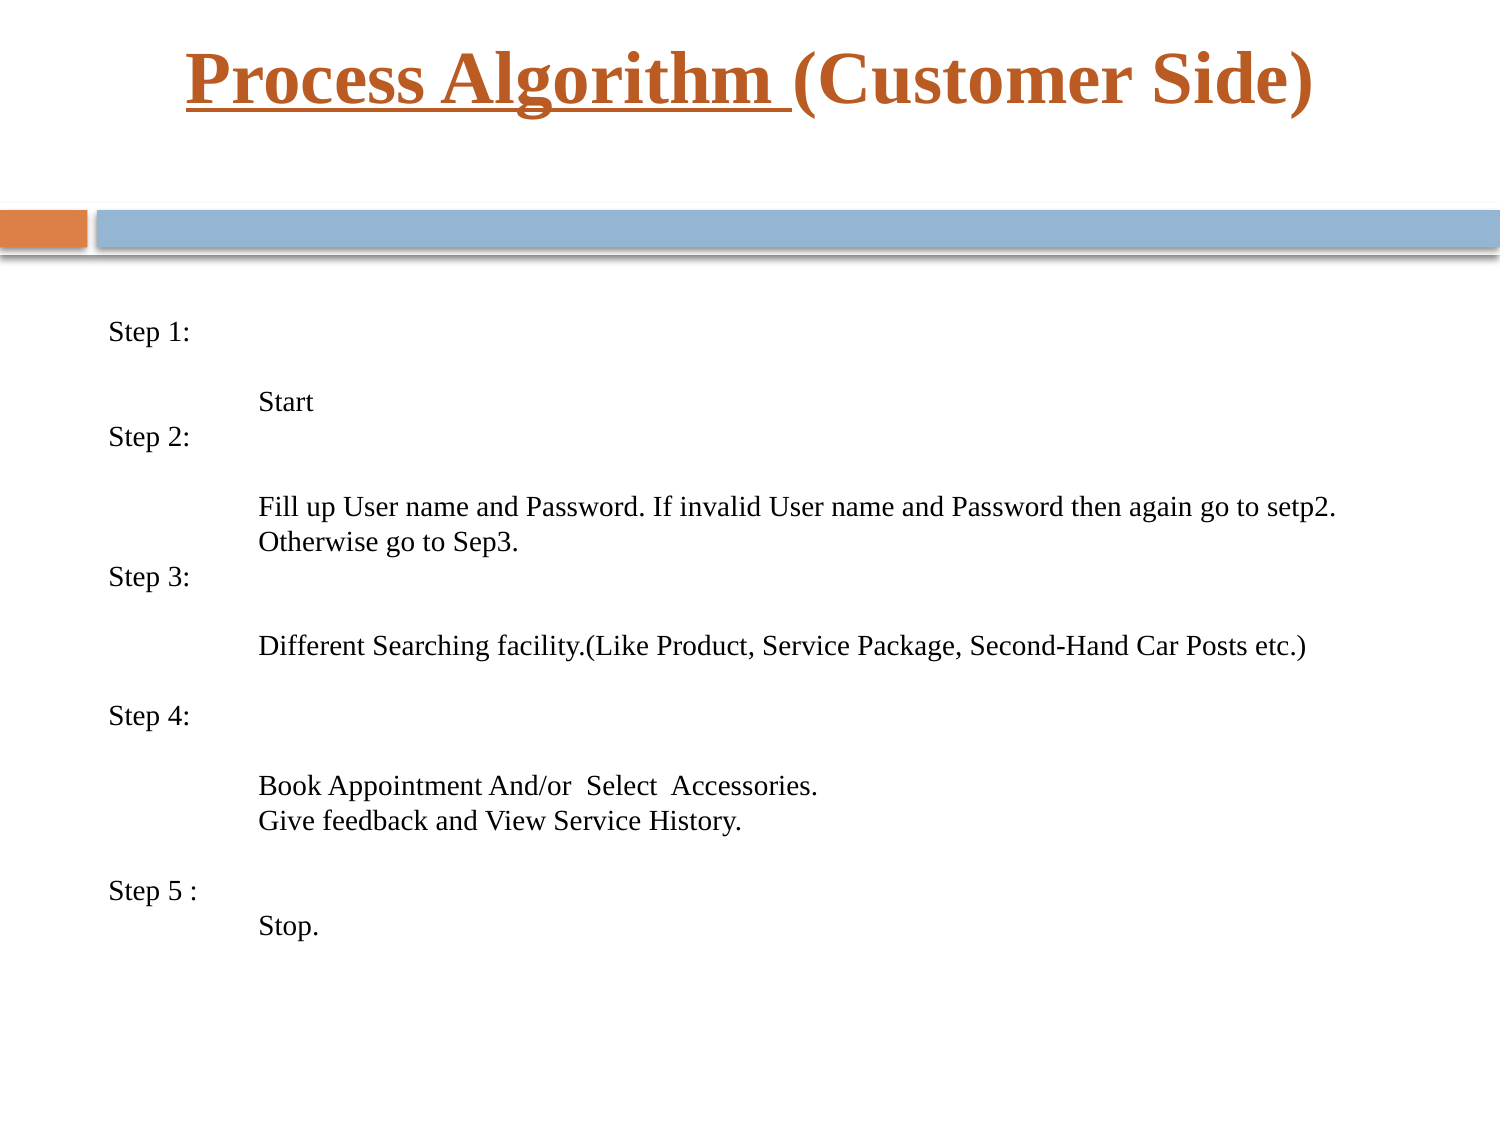

# Process Algorithm (Customer Side)
Step 1:

	Start
Step 2:

	Fill up User name and Password. If invalid User name and Password then again go to setp2.
	Otherwise go to Sep3.
Step 3:

	Different Searching facility.(Like Product, Service Package, Second-Hand Car Posts etc.)

Step 4:

	Book Appointment And/or  Select  Accessories.
	Give feedback and View Service History.

Step 5 :
	Stop.